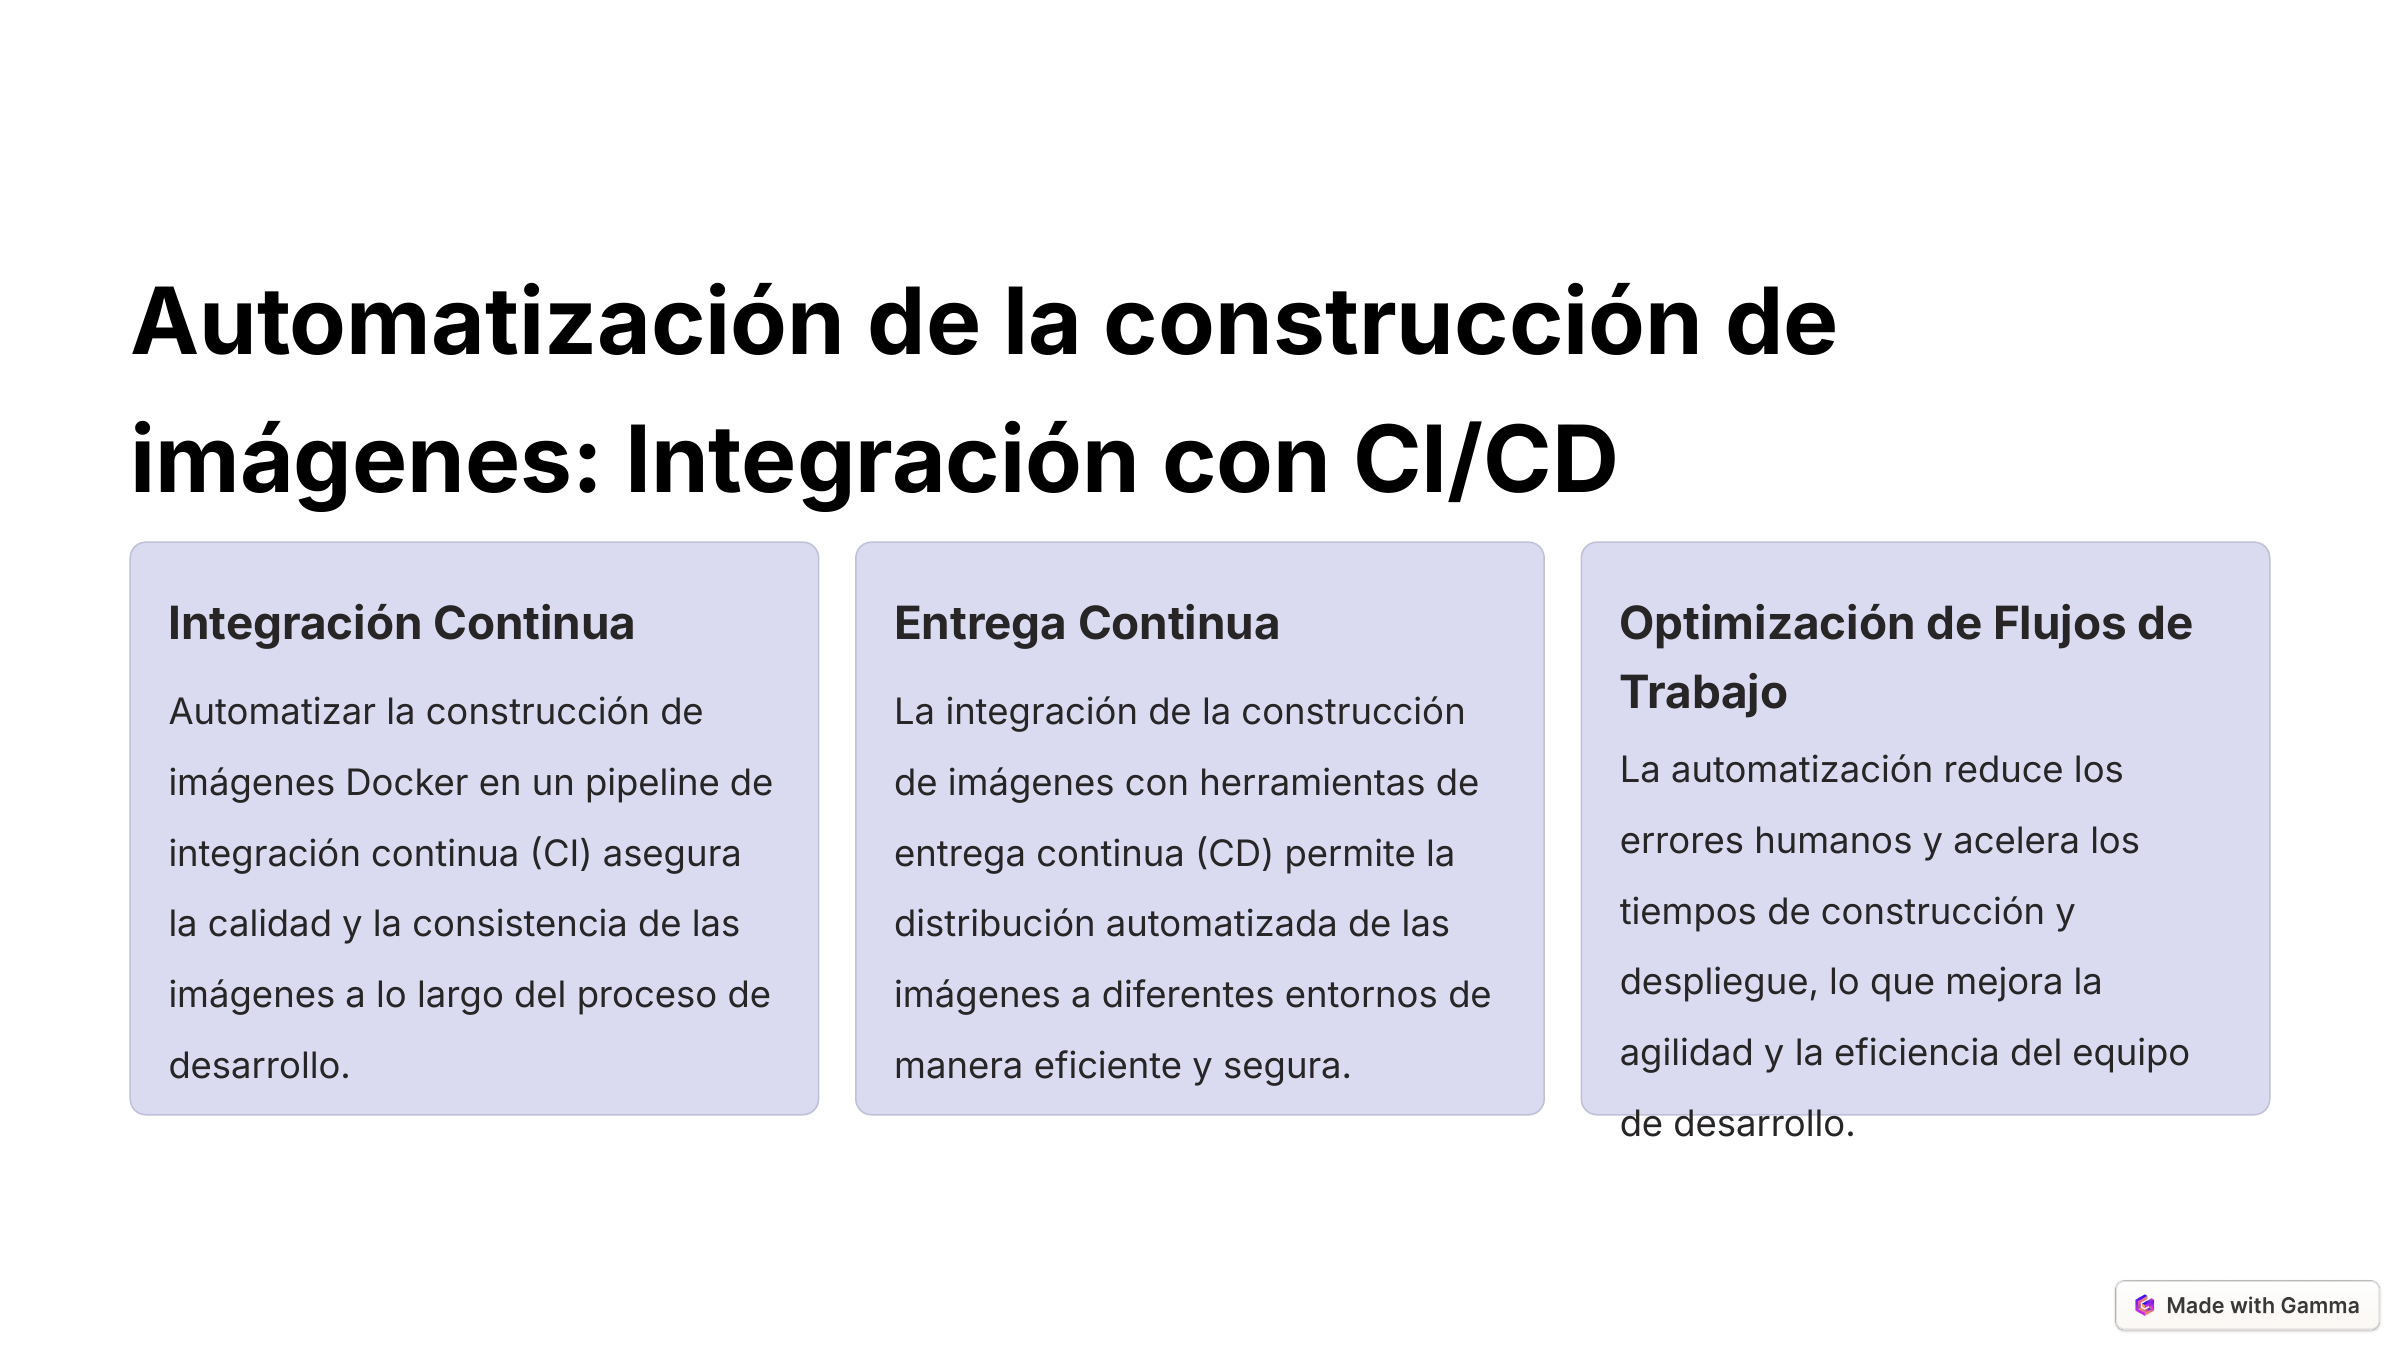

Automatización de la construcción de imágenes: Integración con CI/CD

Integración Continua
Entrega Continua
Optimización de Flujos de Trabajo
Automatizar la construcción de imágenes Docker en un pipeline de integración continua (CI) asegura la calidad y la consistencia de las imágenes a lo largo del proceso de desarrollo.
La integración de la construcción de imágenes con herramientas de entrega continua (CD) permite la distribución automatizada de las imágenes a diferentes entornos de manera eficiente y segura.
La automatización reduce los errores humanos y acelera los tiempos de construcción y despliegue, lo que mejora la agilidad y la eficiencia del equipo de desarrollo.